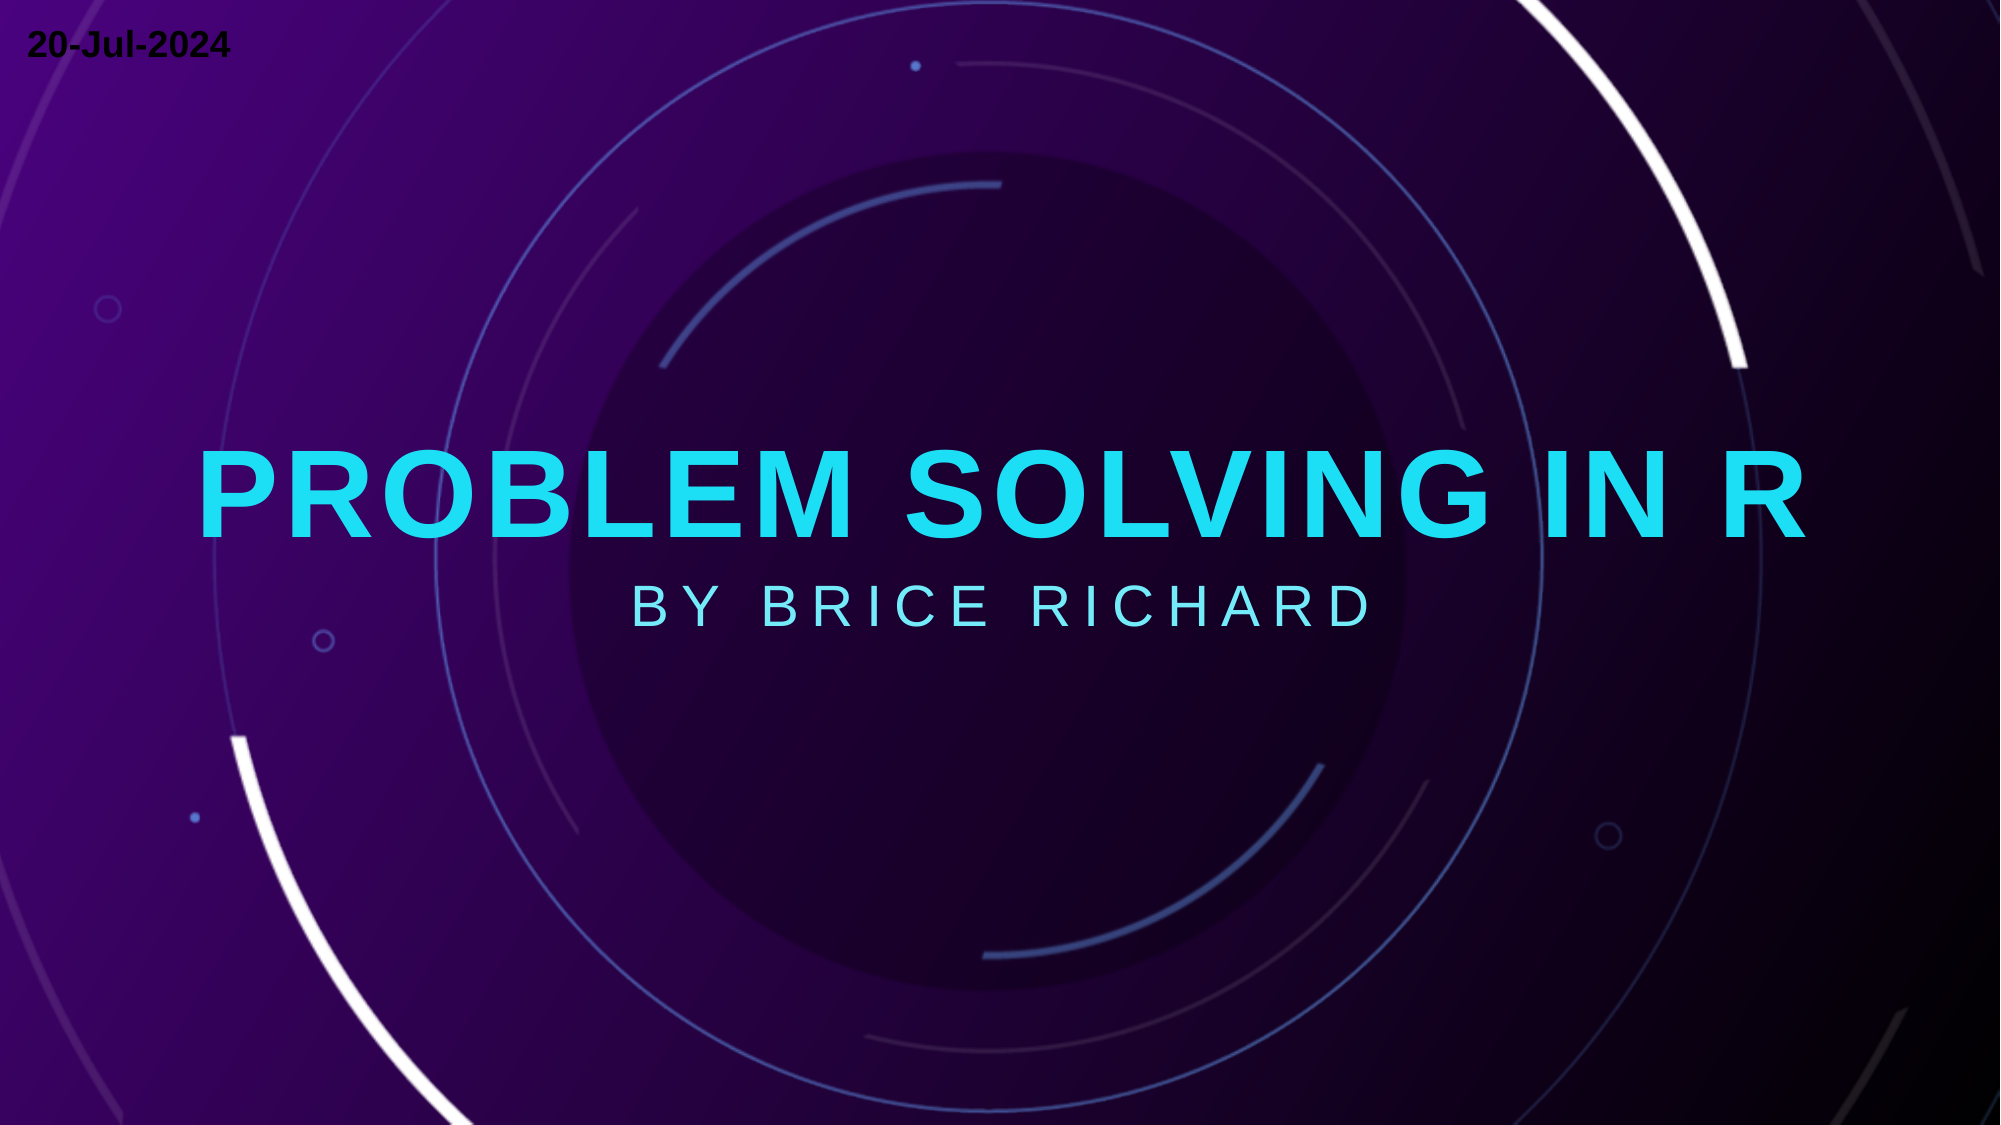

20-Jul-2024
# Problem Solving in R
By Brice Richard